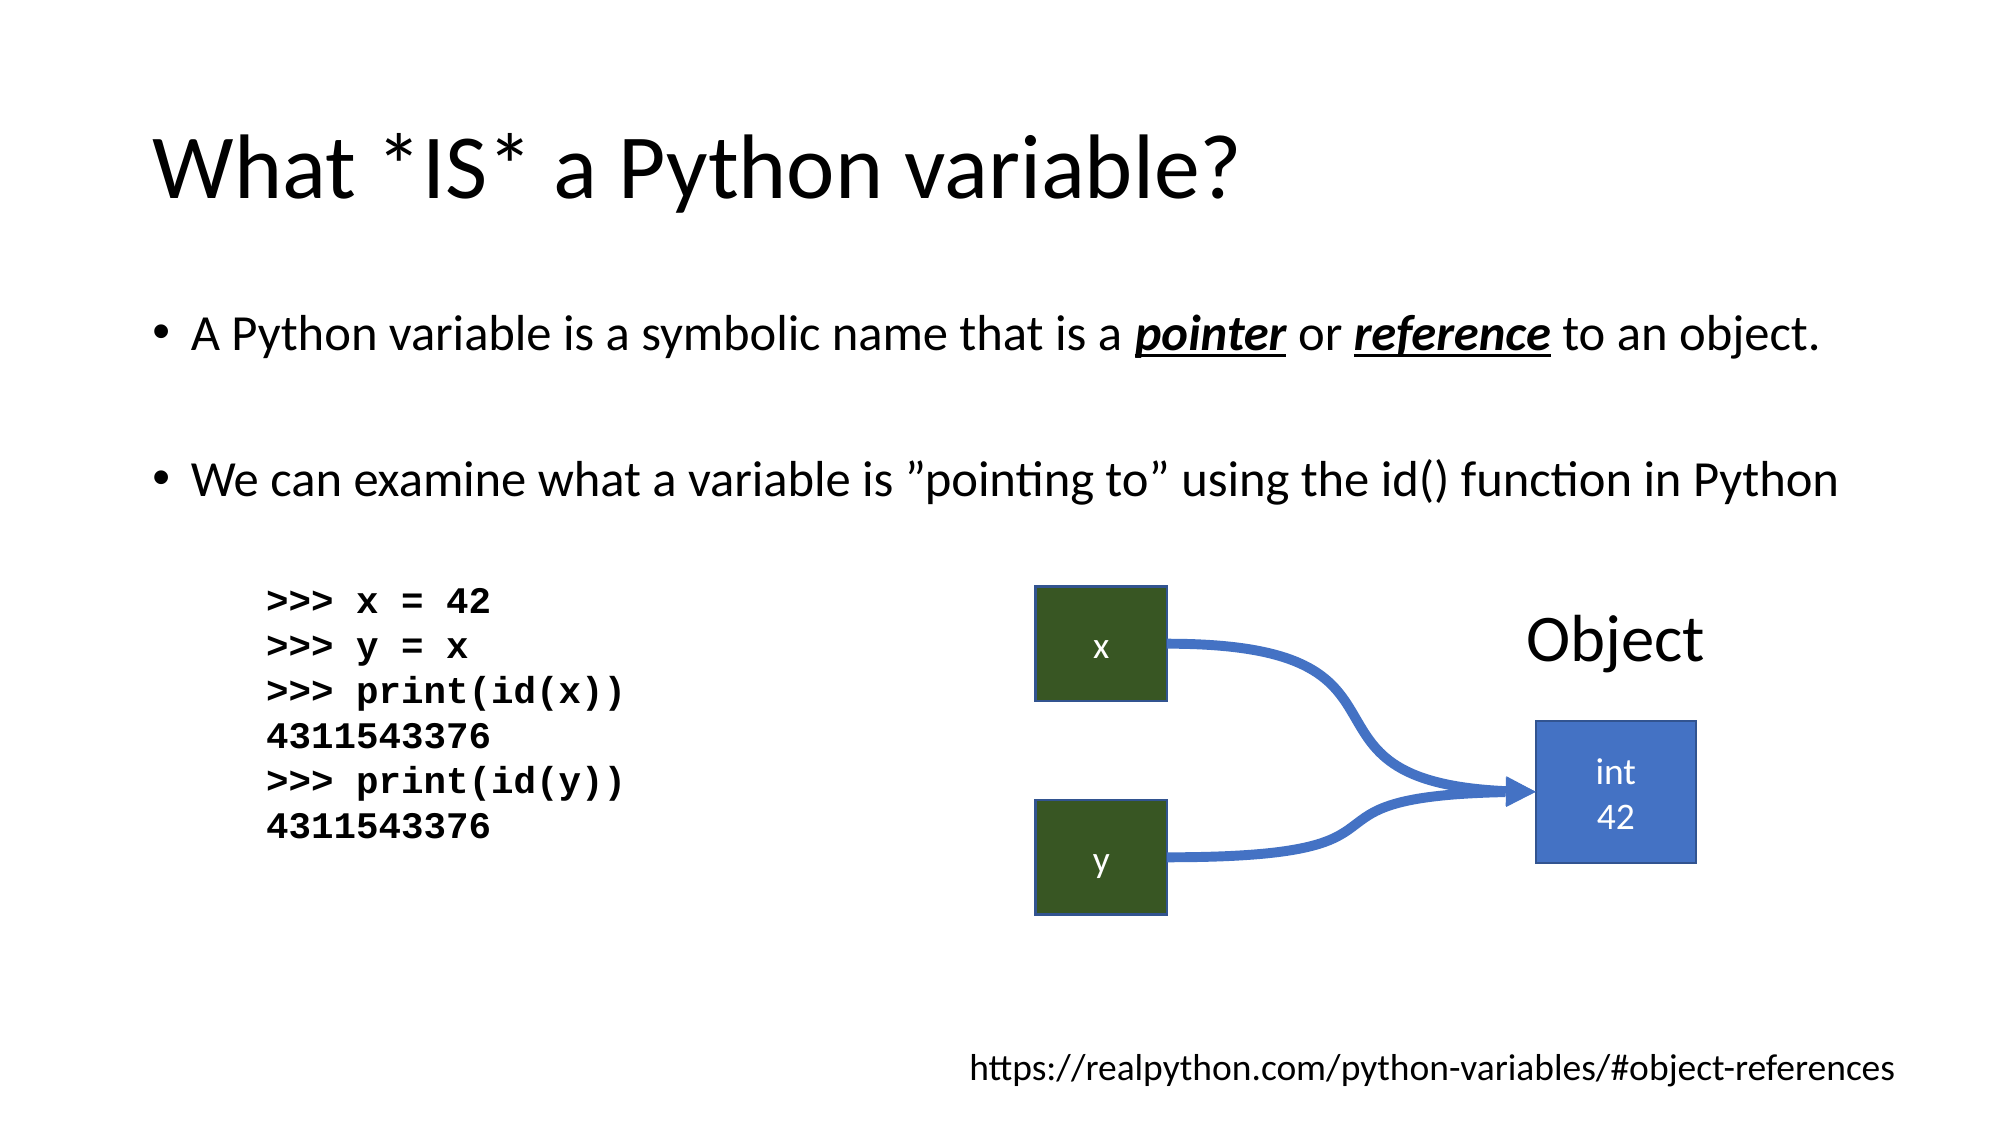

# What *IS* a Python variable?
A Python variable is a symbolic name that is a pointer or reference to an object.

We can examine what a variable is ”pointing to” using the id() function in Python
>>> x = 42
>>> y = x
>>> print(id(x))
4311543376
>>> print(id(y))
4311543376

x
Object
int
42
y
https://realpython.com/python-variables/#object-references